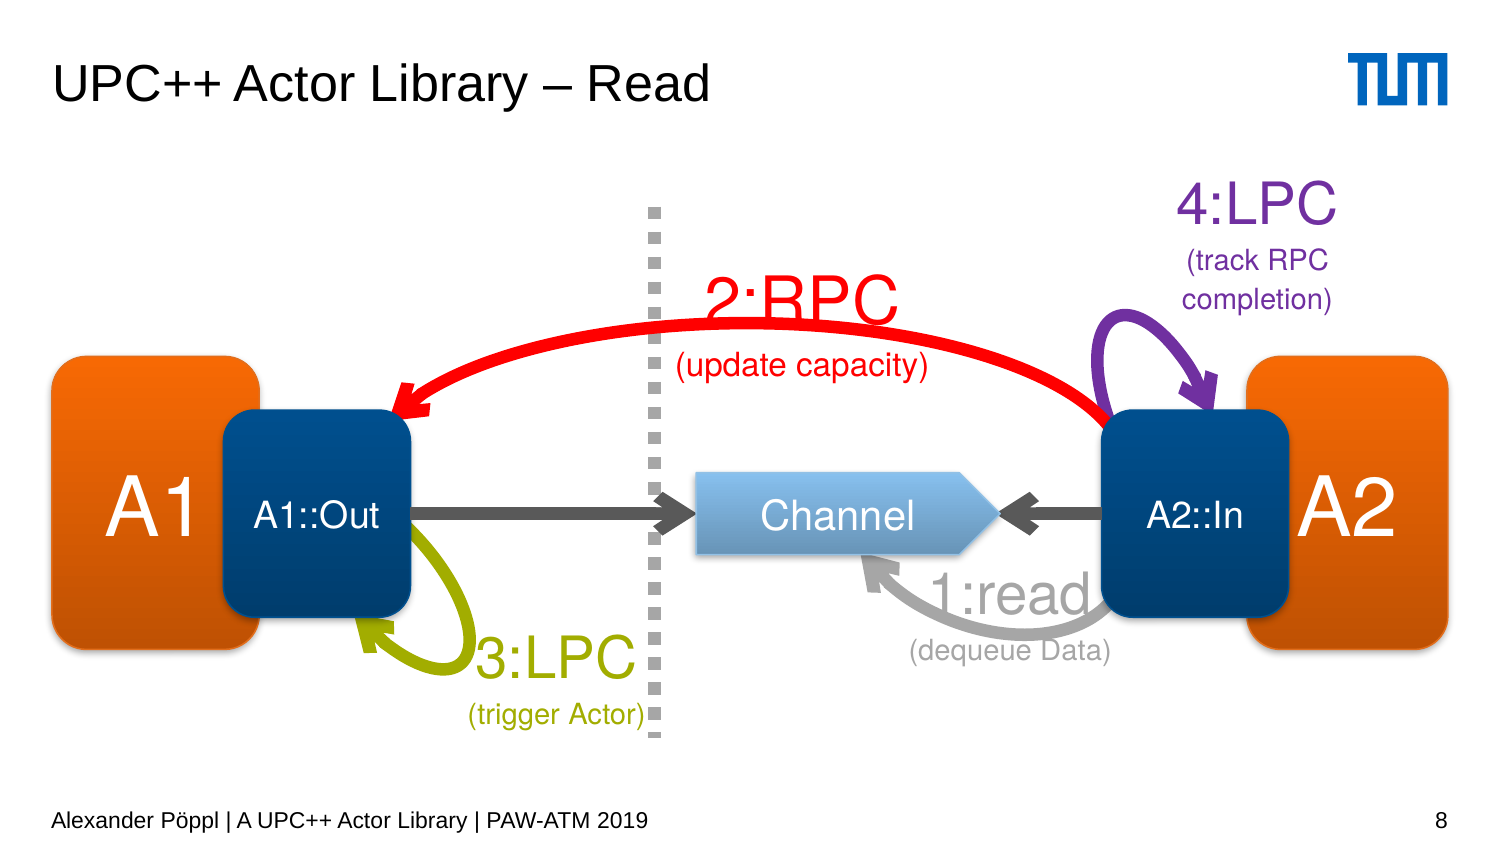

# UPC++ Actor Library – Read

4:LPC
(track RPC
completion)
2:RPC
(update capacity)

A1
A2

A1::Out
A2::In

Channel
1:read
(dequeue Data)
3:LPC
(trigger Actor)
Alexander Pöppl | A UPC++ Actor Library | PAW-ATM 2019
8